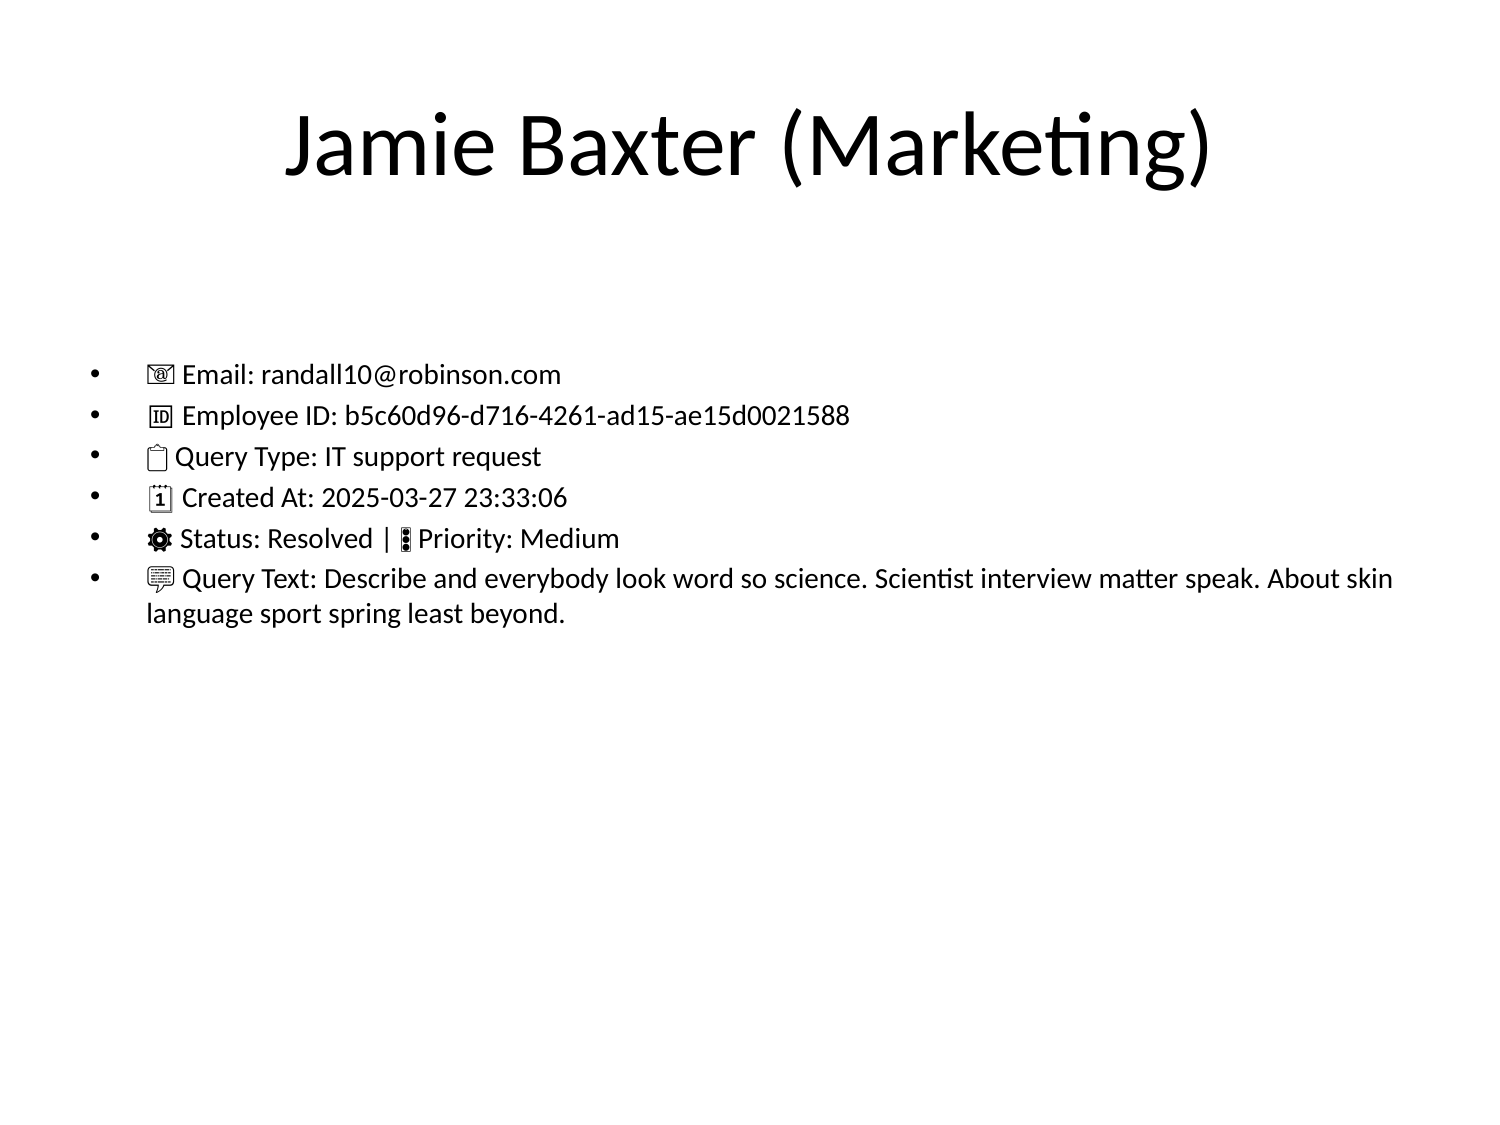

# Jamie Baxter (Marketing)

📧 Email: randall10@robinson.com
🆔 Employee ID: b5c60d96-d716-4261-ad15-ae15d0021588
📋 Query Type: IT support request
🗓 Created At: 2025-03-27 23:33:06
⚙ Status: Resolved | 🚦 Priority: Medium
💬 Query Text: Describe and everybody look word so science. Scientist interview matter speak. About skin language sport spring least beyond.